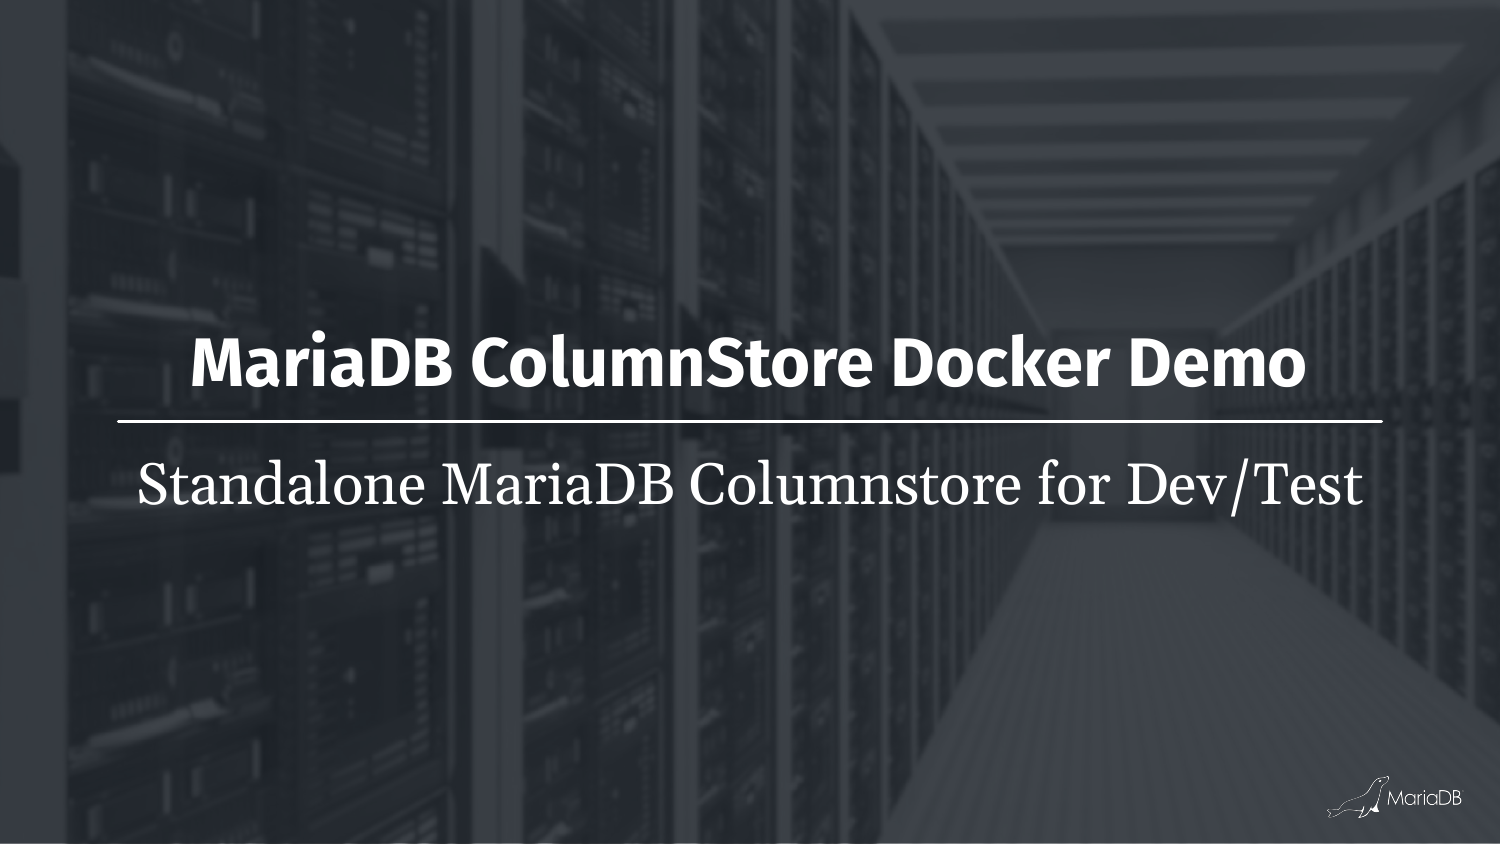

# MariaDB ColumnStore Docker Demo
Standalone MariaDB Columnstore for Dev/Test